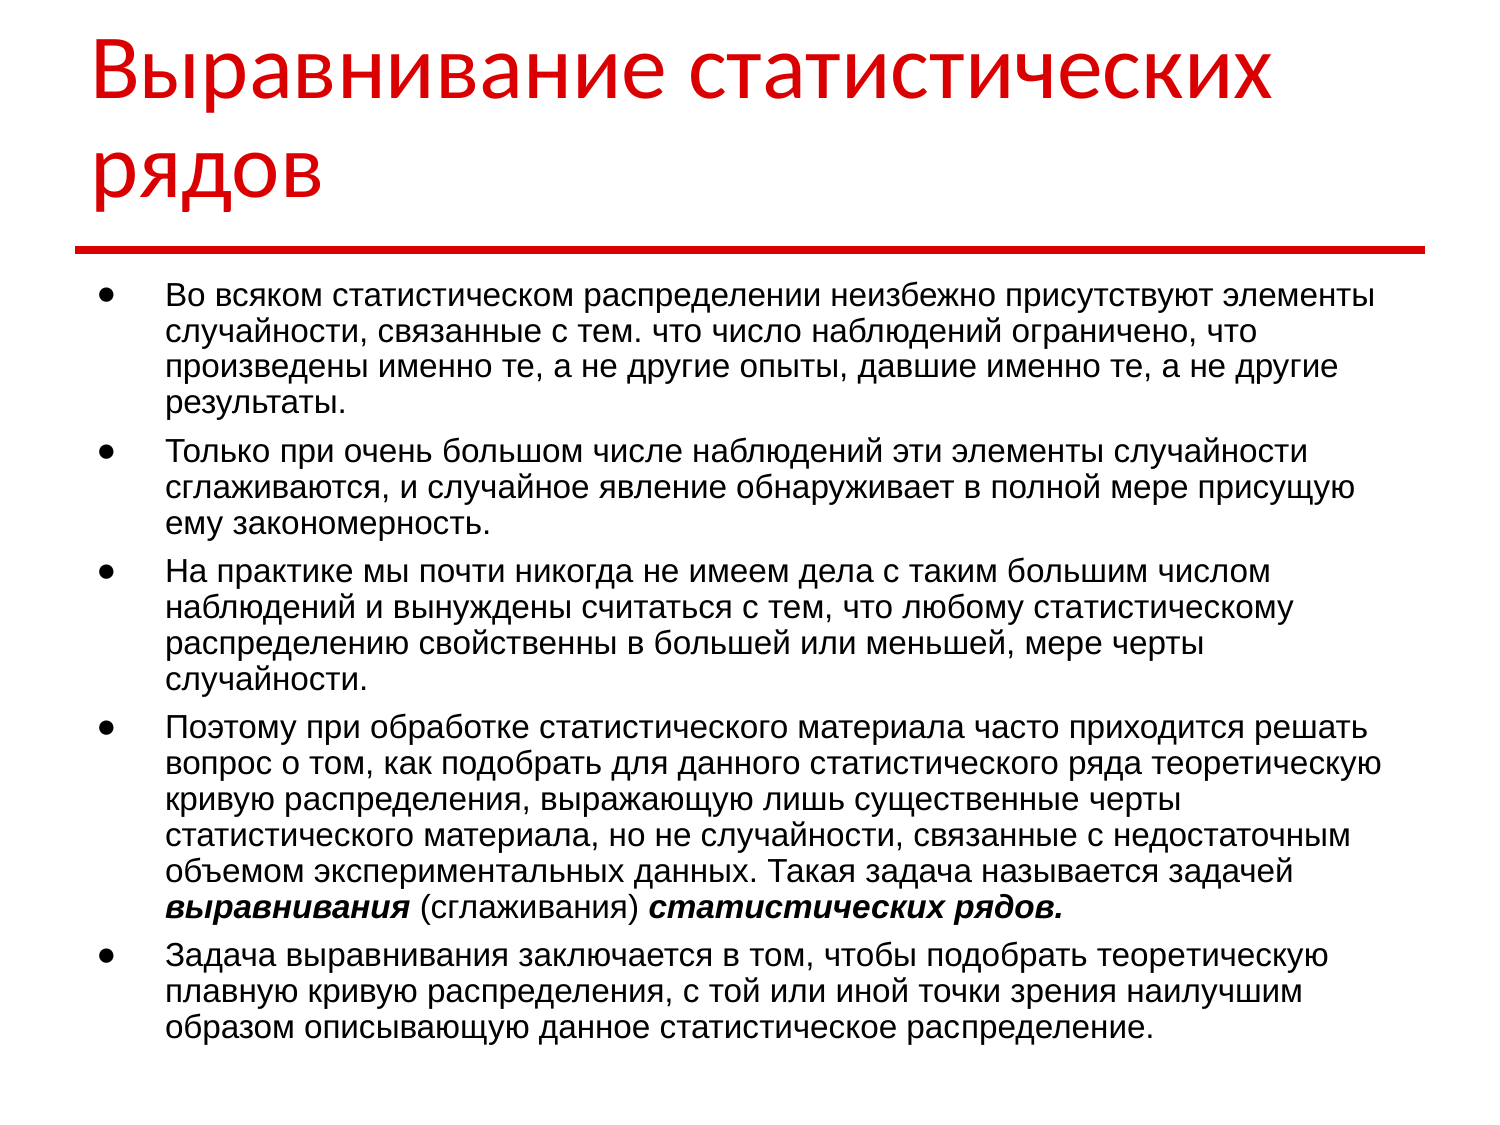

# Выравнивание статистических рядов
Во всяком статистическом распределении неизбежно присутствуют элементы случайности, связанные с тем. что число наблюдений ограничено, что произведены именно те, а не другие опыты, давшие именно те, а не другие результаты.
Только при очень большом числе наблюдений эти элементы случайности сглаживаются, и случайное явление обнаруживает в полной мере присущую ему закономерность.
На практике мы почти никогда не имеем дела с таким большим числом наблюдений и вынуждены считаться с тем, что любому ста­тистическому распределению свойственны в большей или меньшей, мере черты случайности.
Поэтому при обработке статистического материала часто приходится решать вопрос о том, как подобрать для данного статистического ряда теоретическую кривую распределения, выражающую лишь существенные черты статистического материала, но не случайности, связанные с недостаточным объемом эксперимен­тальных данных. Такая задача называется задачей выравнивания (сглаживания) статистических рядов.
Задача выравнивания заключается в том, чтобы подобрать теоре­тическую плавную кривую распределения, с той или иной точки зрения наилучшим образом описывающую данное статистическое рас­пределение.